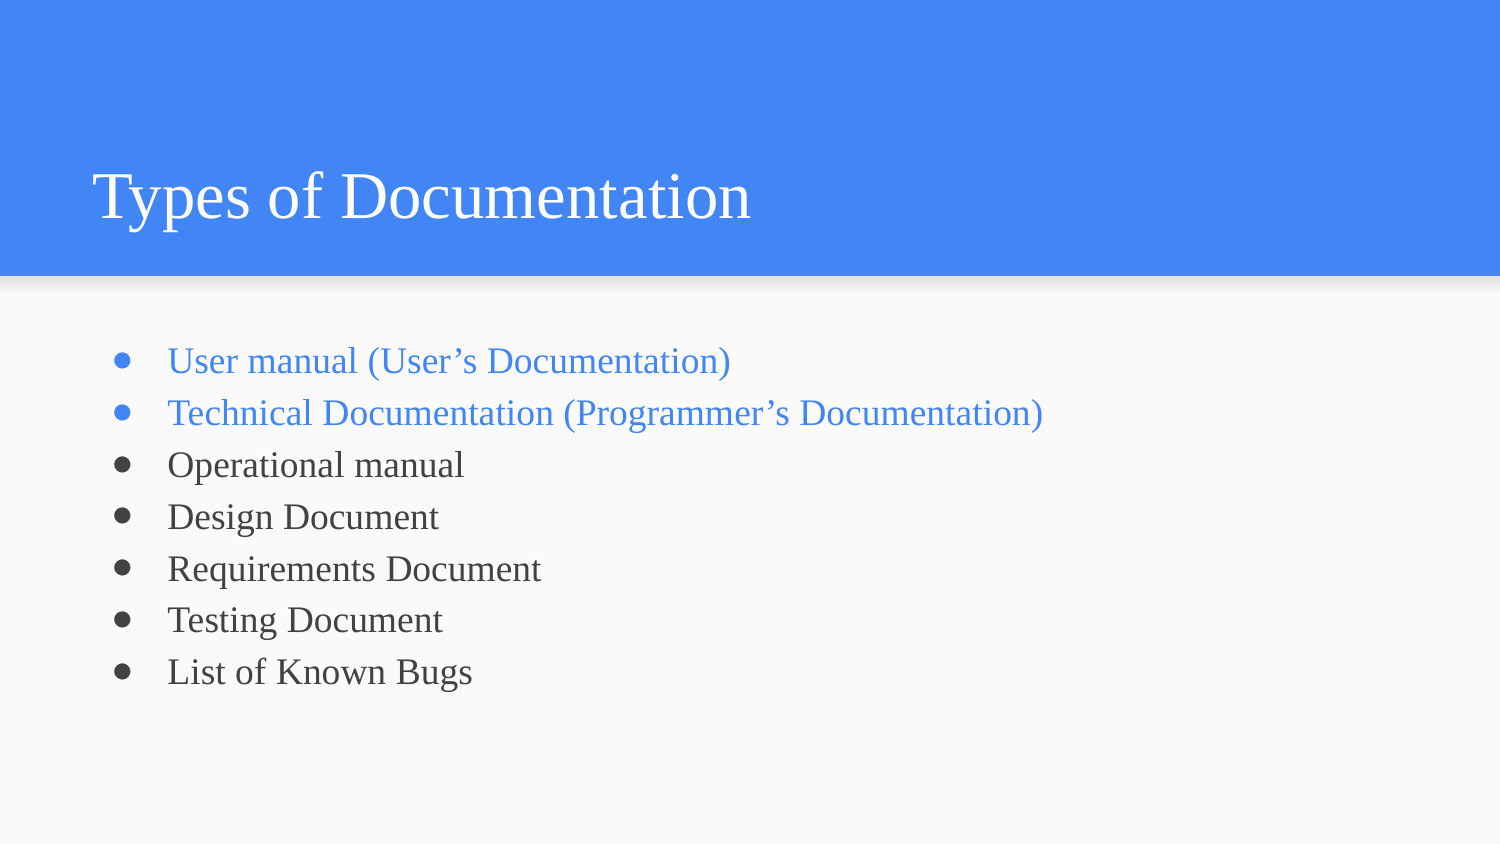

# Types of Documentation
User manual (User’s Documentation)
Technical Documentation (Programmer’s Documentation)
Operational manual
Design Document
Requirements Document
Testing Document
List of Known Bugs